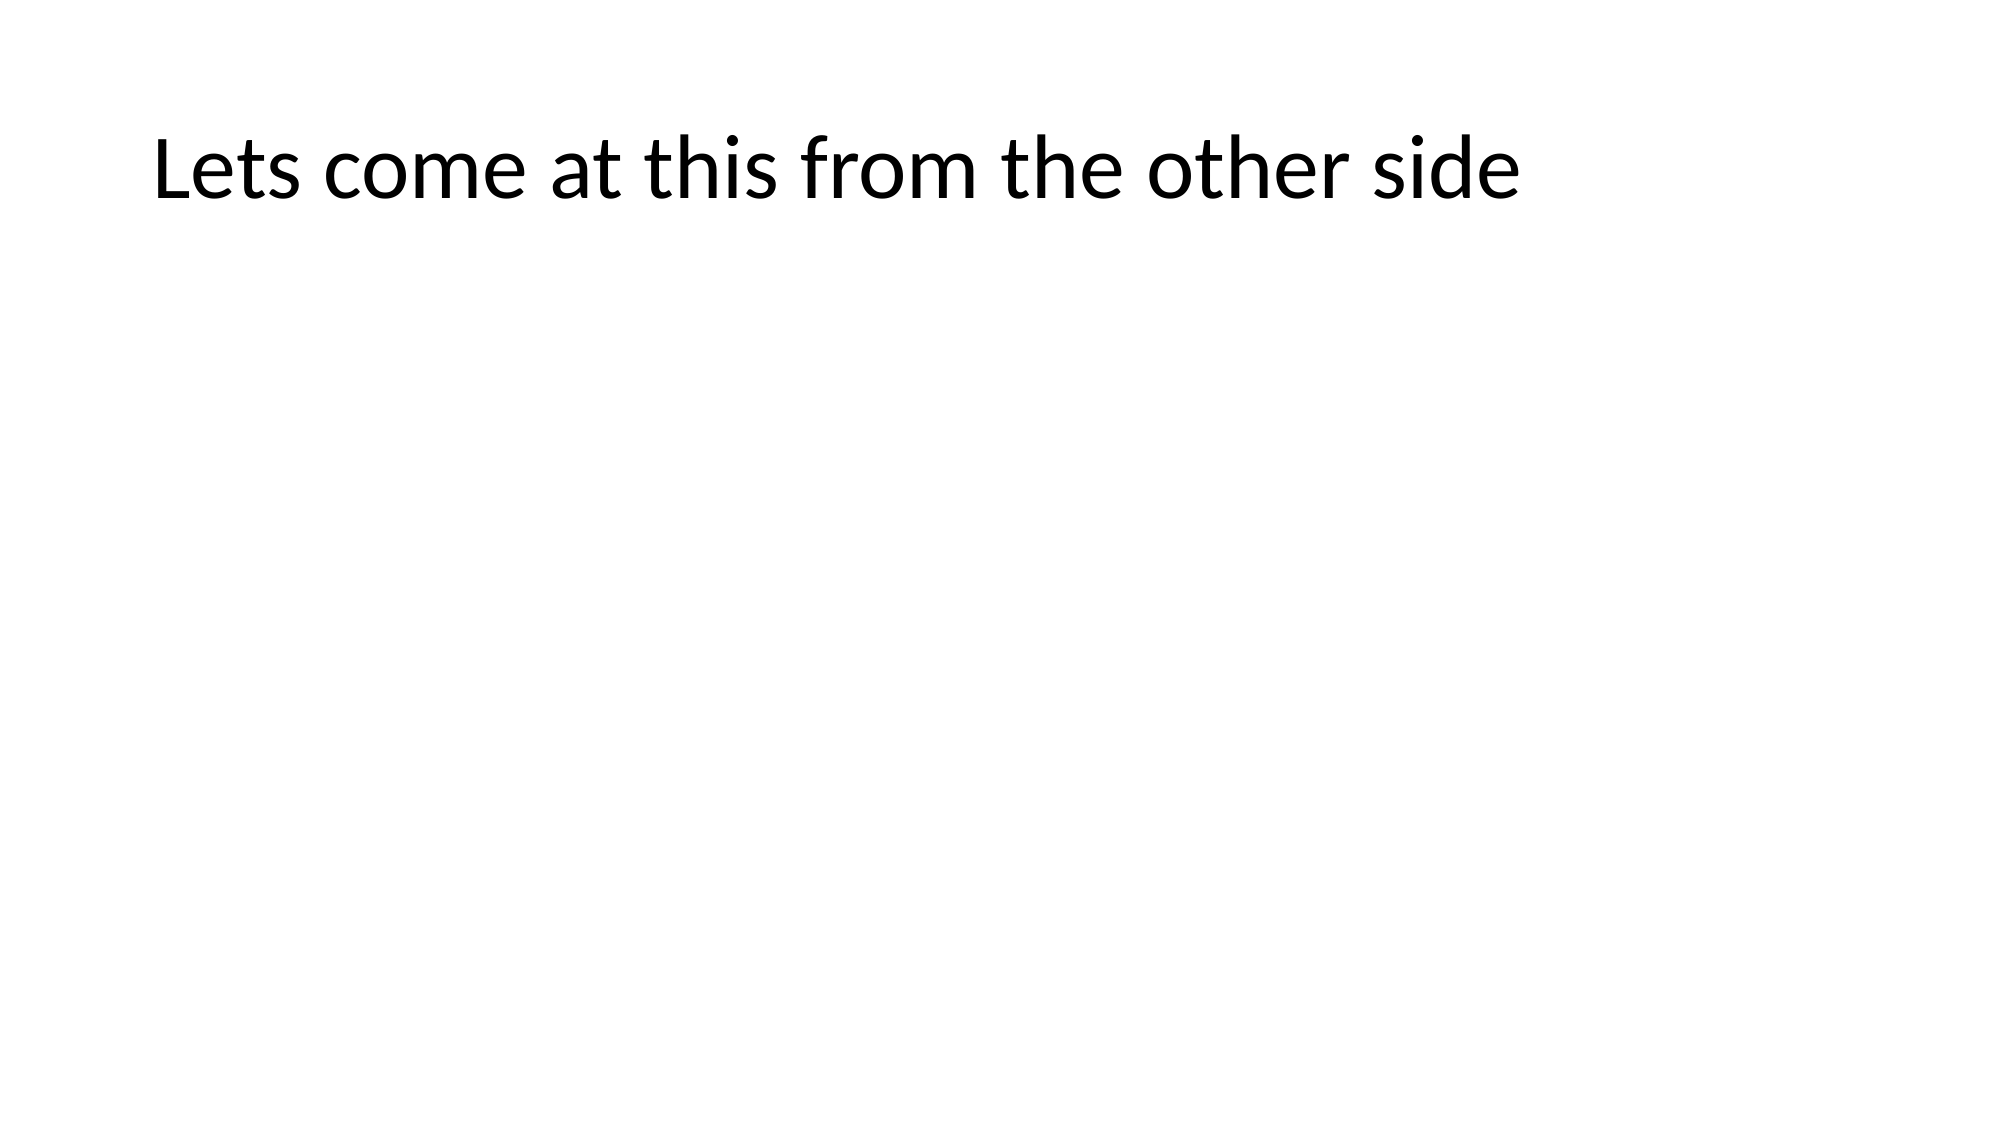

# Lets come at this from the other side